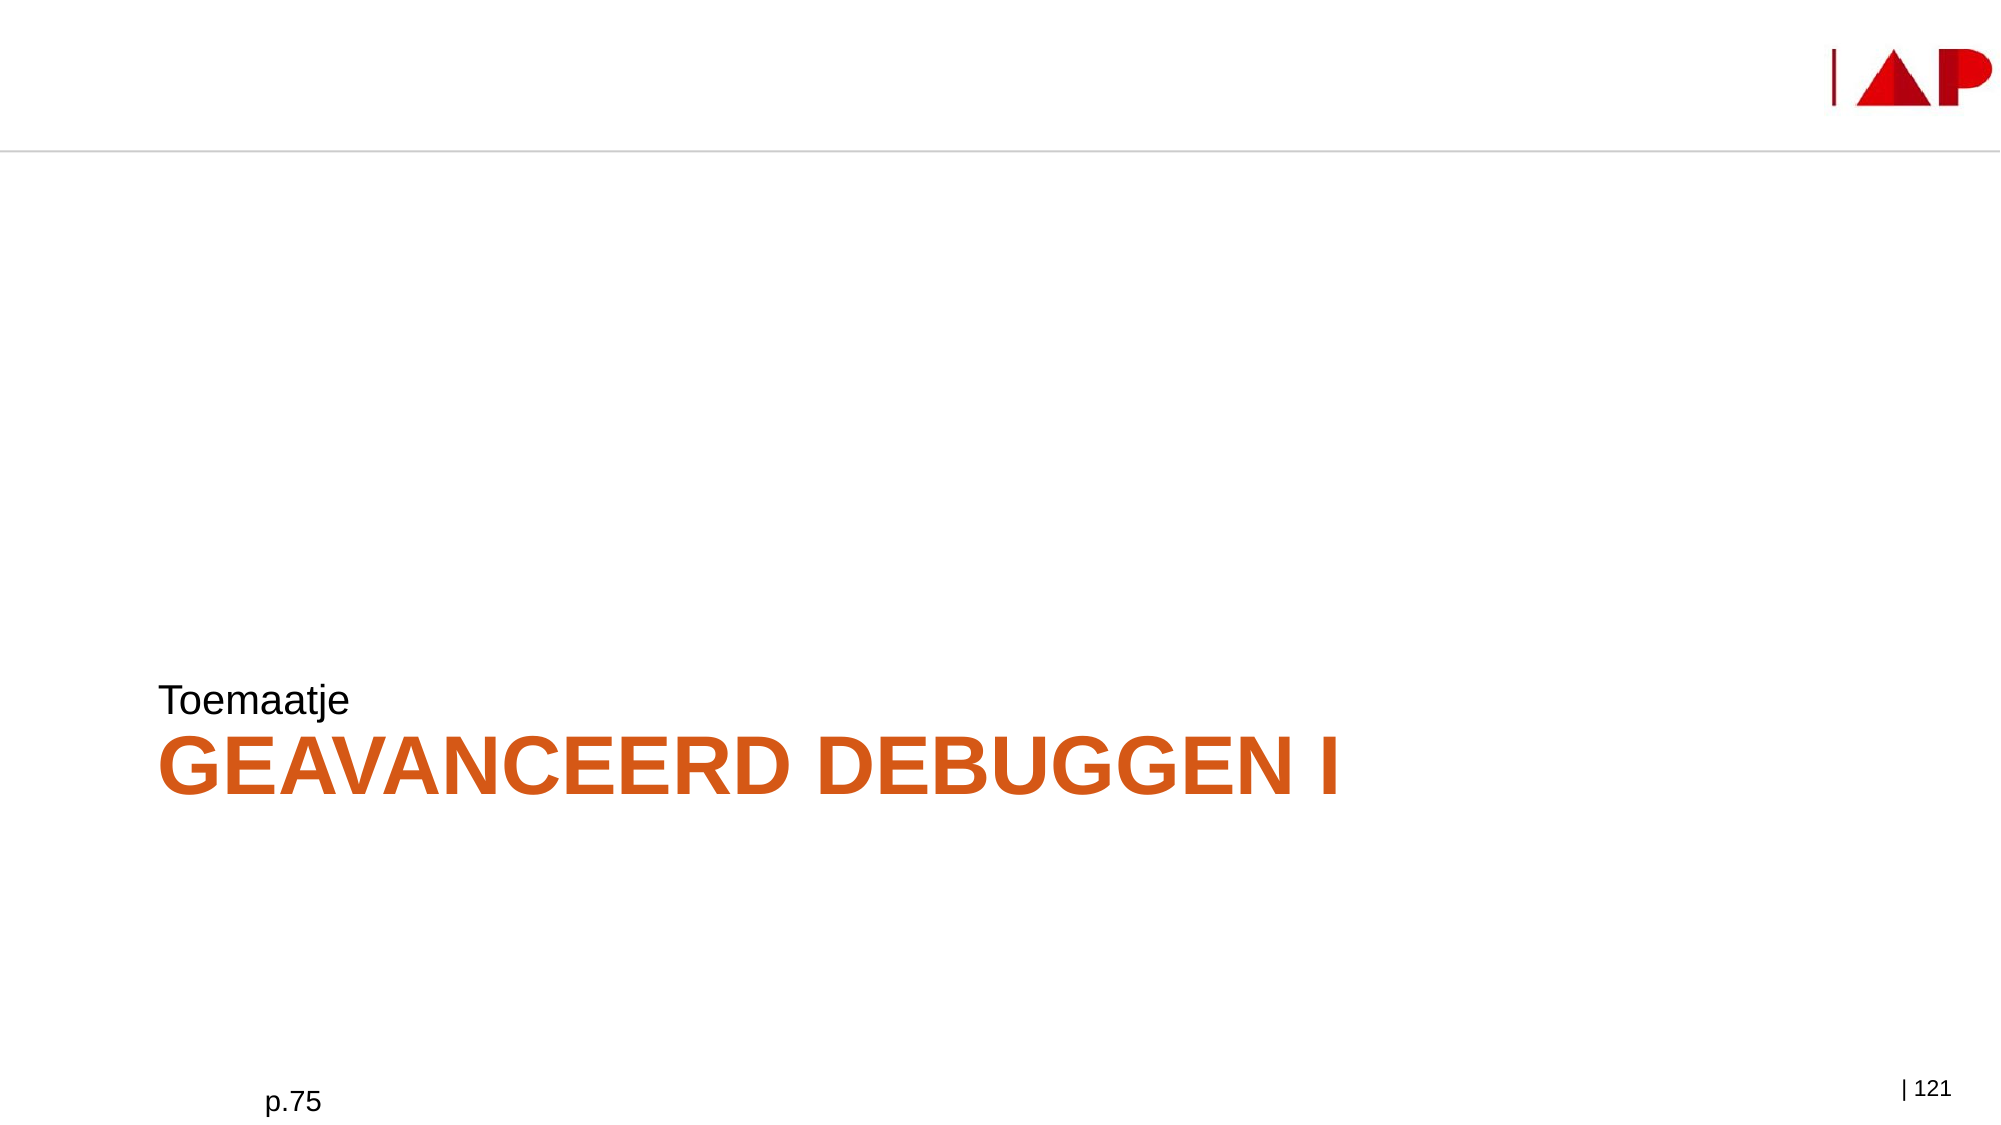

Toemaatje
# Geavanceerd debuggen I
| 121
p.75